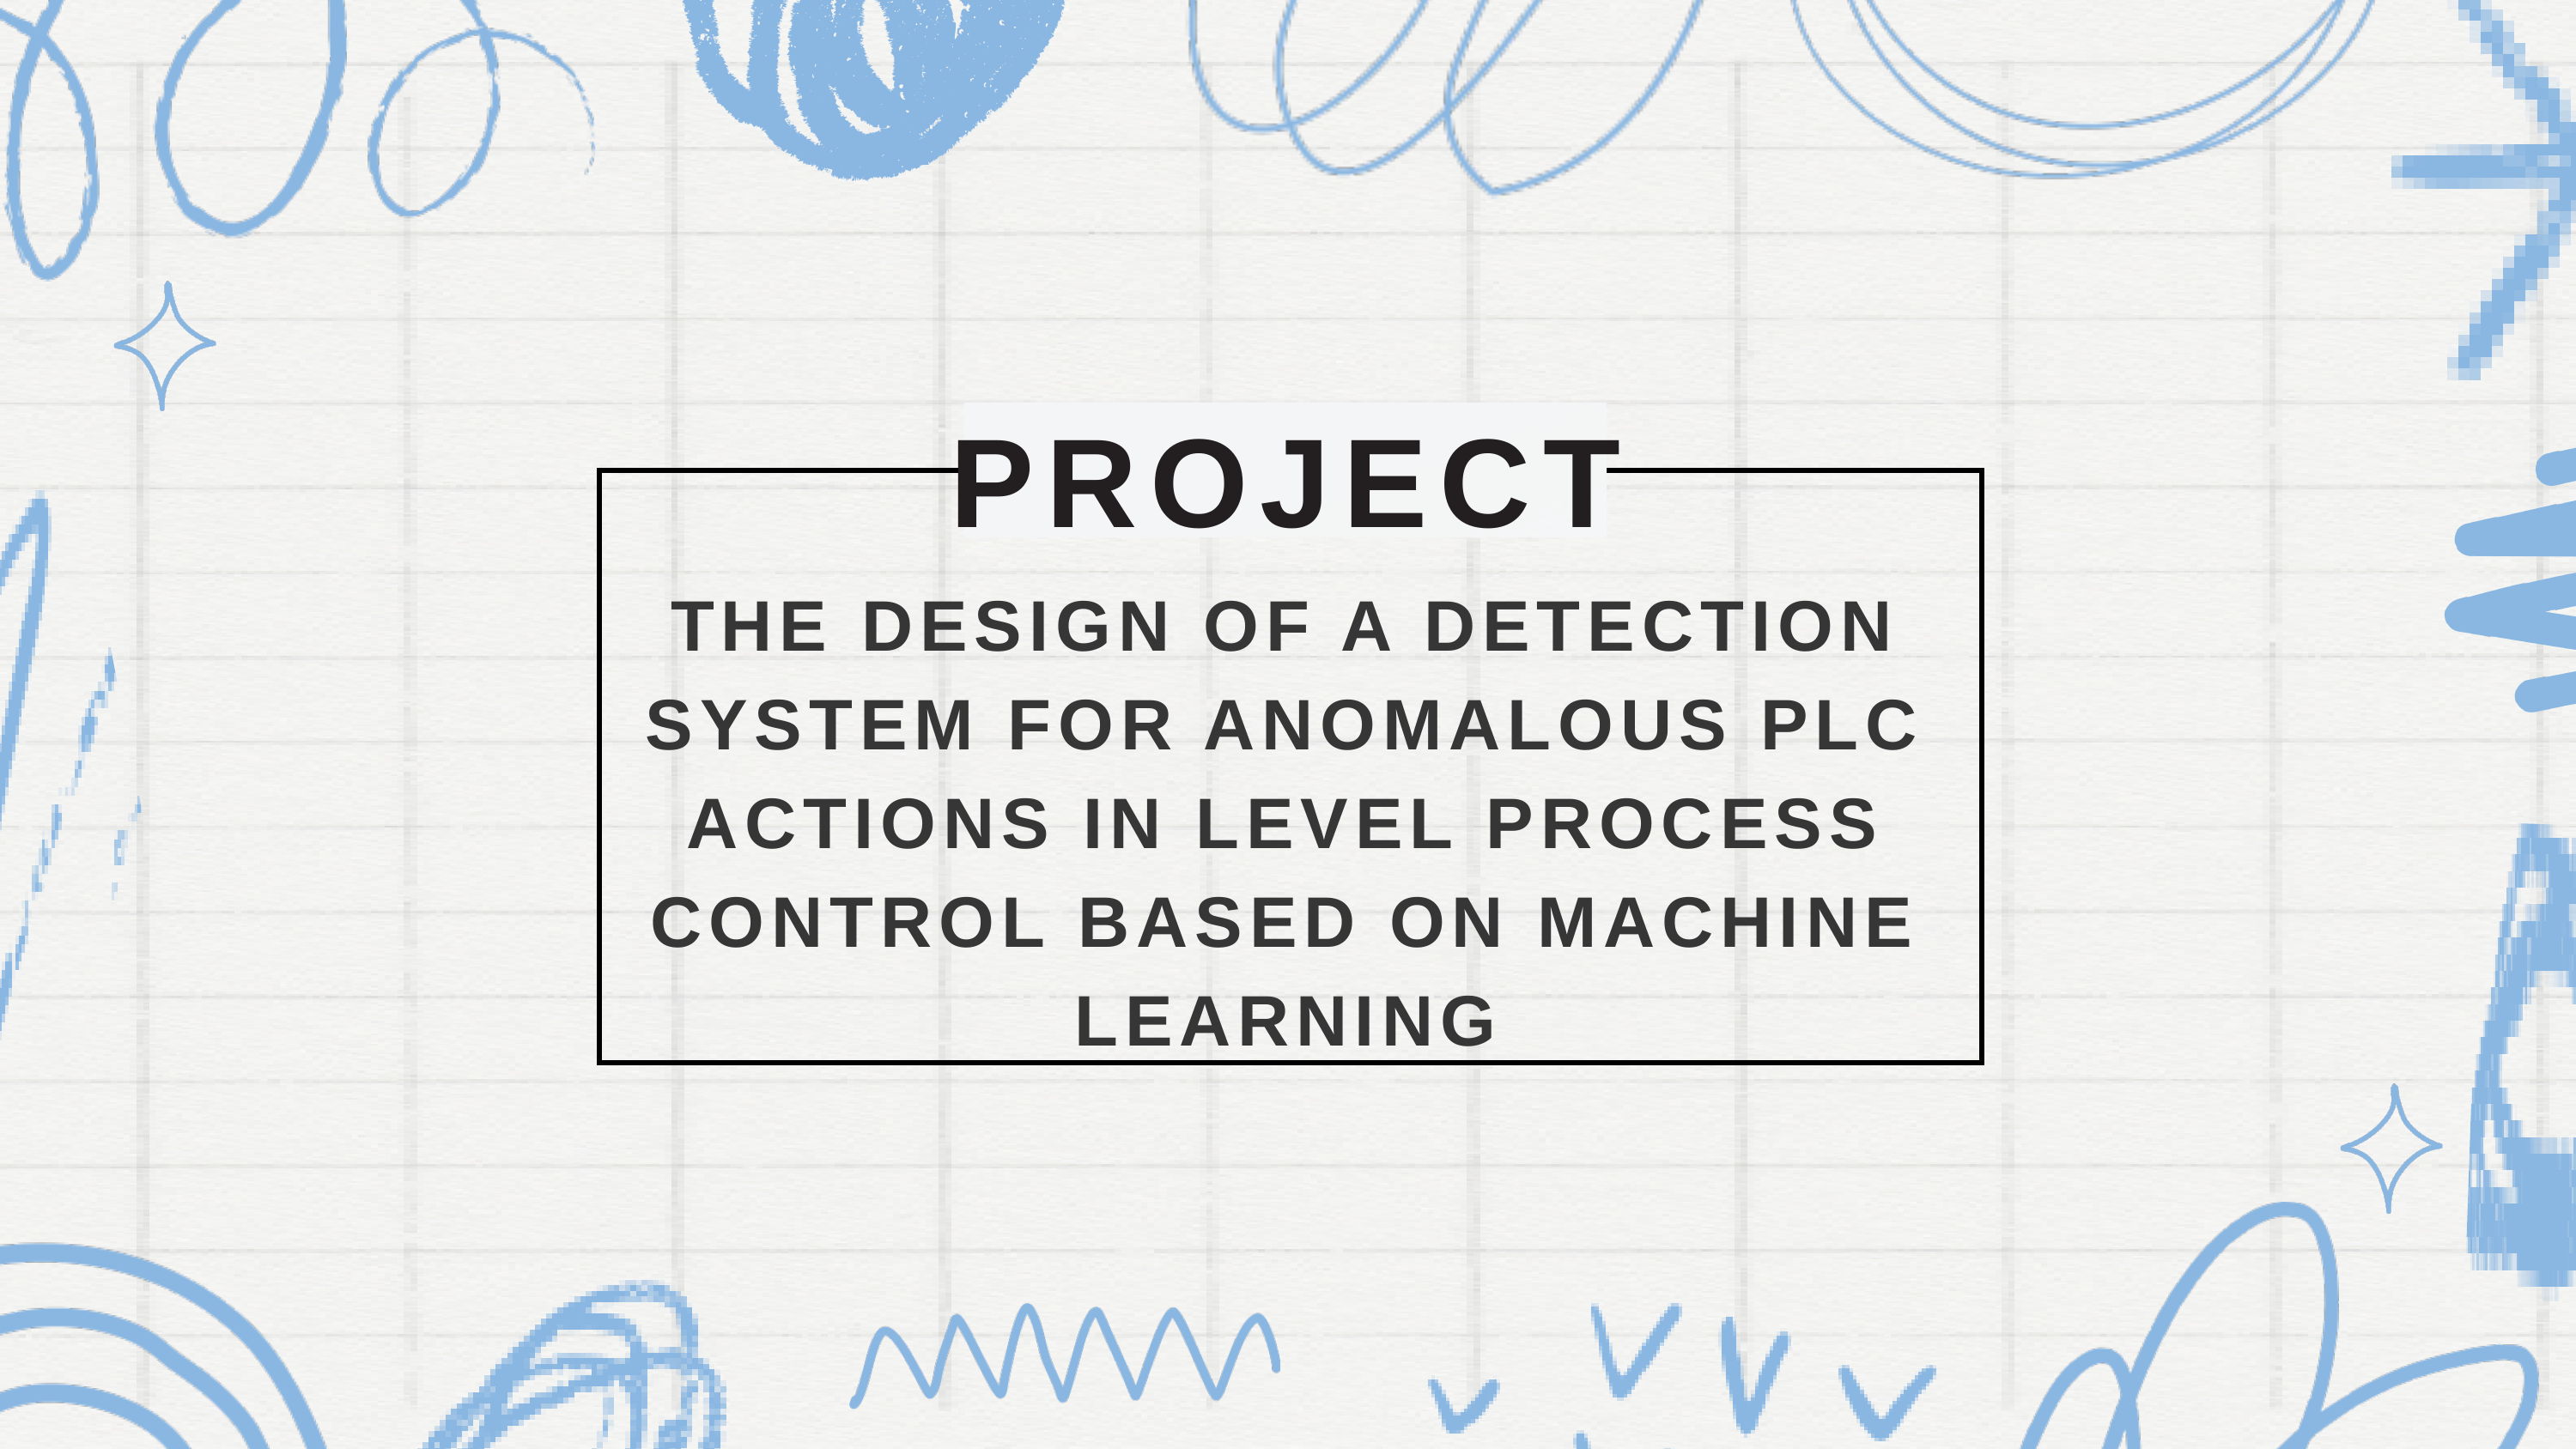

PROJECT

THE DESIGN OF A DETECTION SYSTEM FOR ANOMALOUS PLC ACTIONS IN LEVEL PROCESS CONTROL BASED ON MACHINE LEARNING